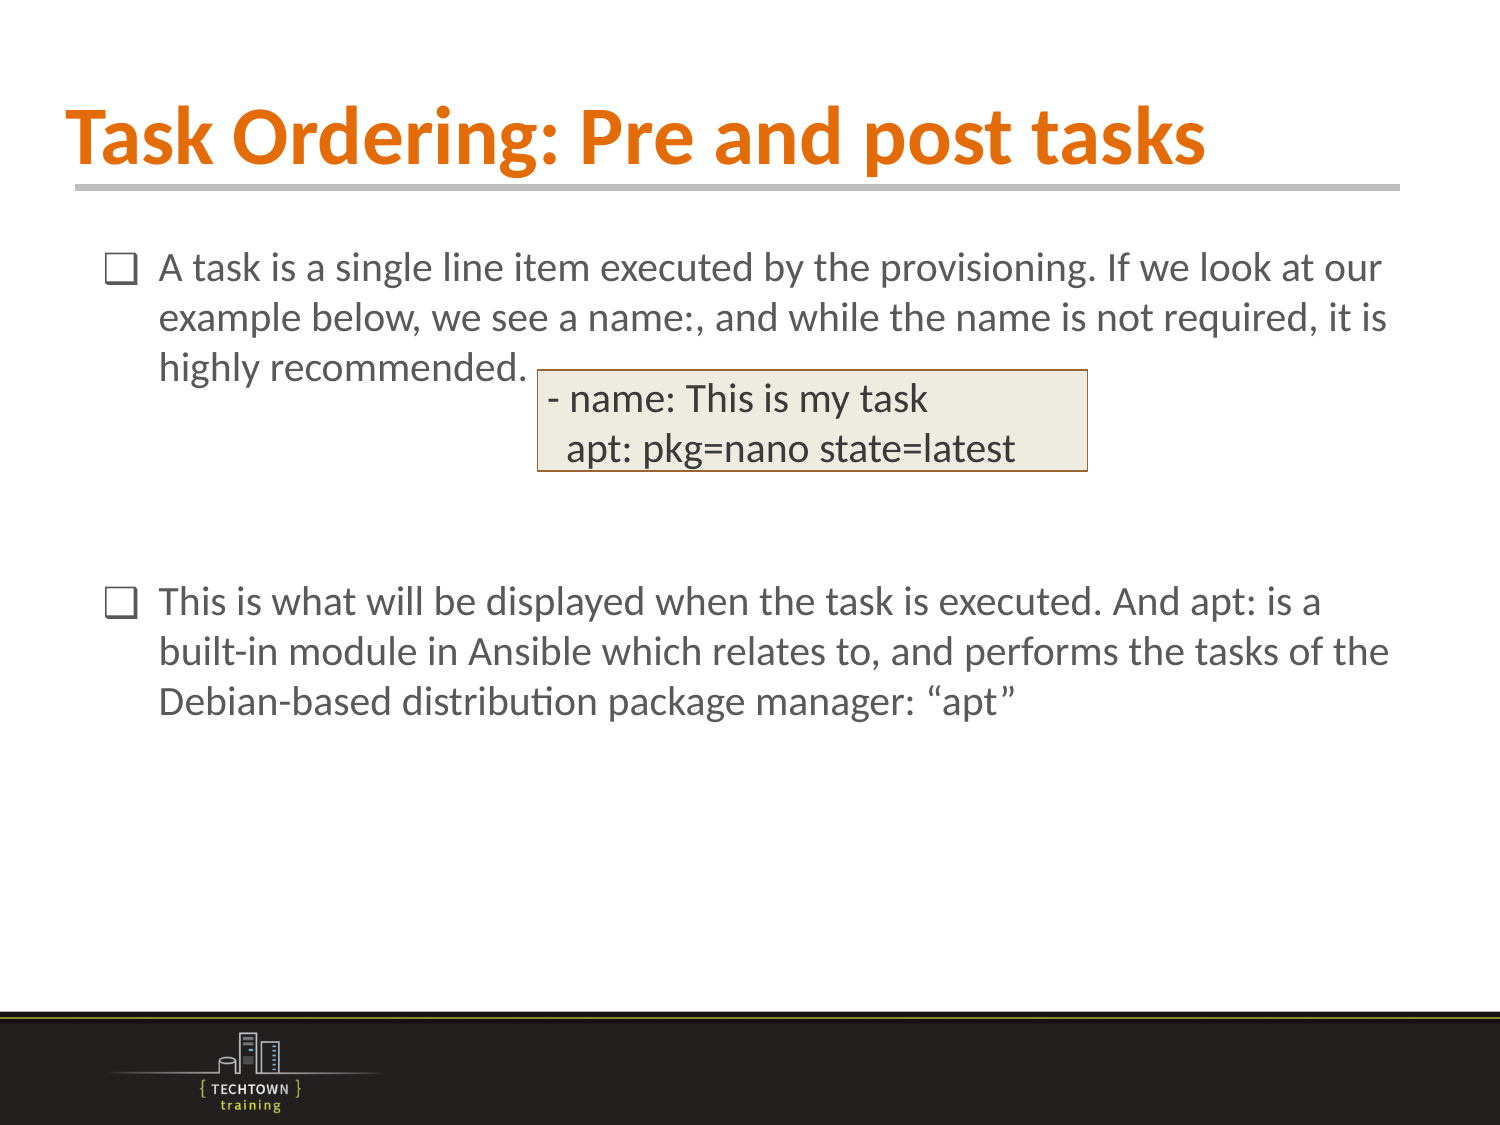

# Task Ordering: Pre and post tasks
A task is a single line item executed by the provisioning. If we look at our example below, we see a name:, and while the name is not required, it is highly recommended.

This is what will be displayed when the task is executed. And apt: is a built-in module in Ansible which relates to, and performs the tasks of the Debian-based distribution package manager: “apt”
 - name: This is my task
   apt: pkg=nano state=latest